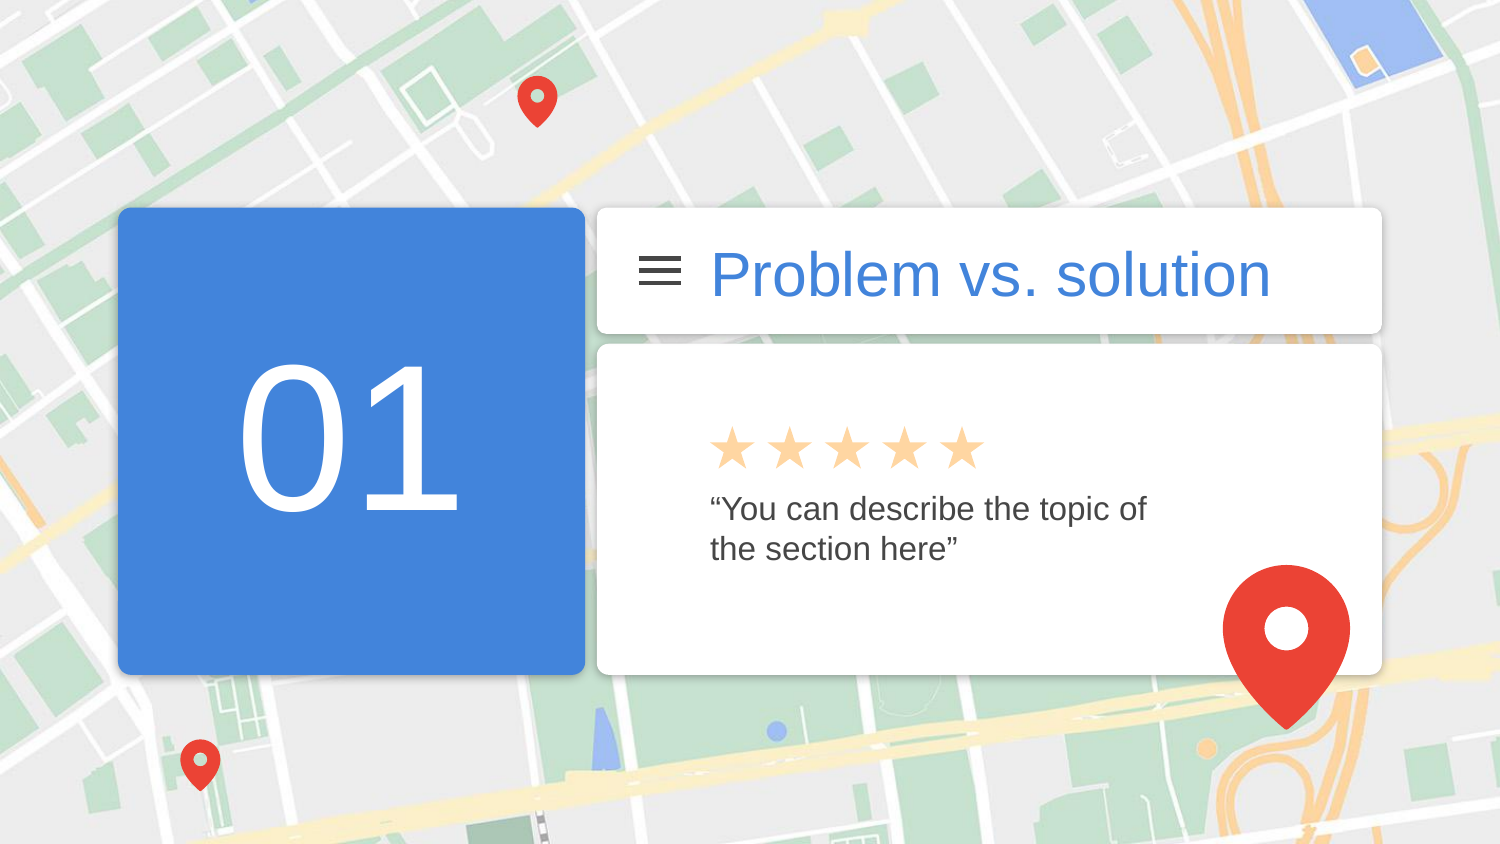

# Problem vs. solution
01

“You can describe the topic of the section here”